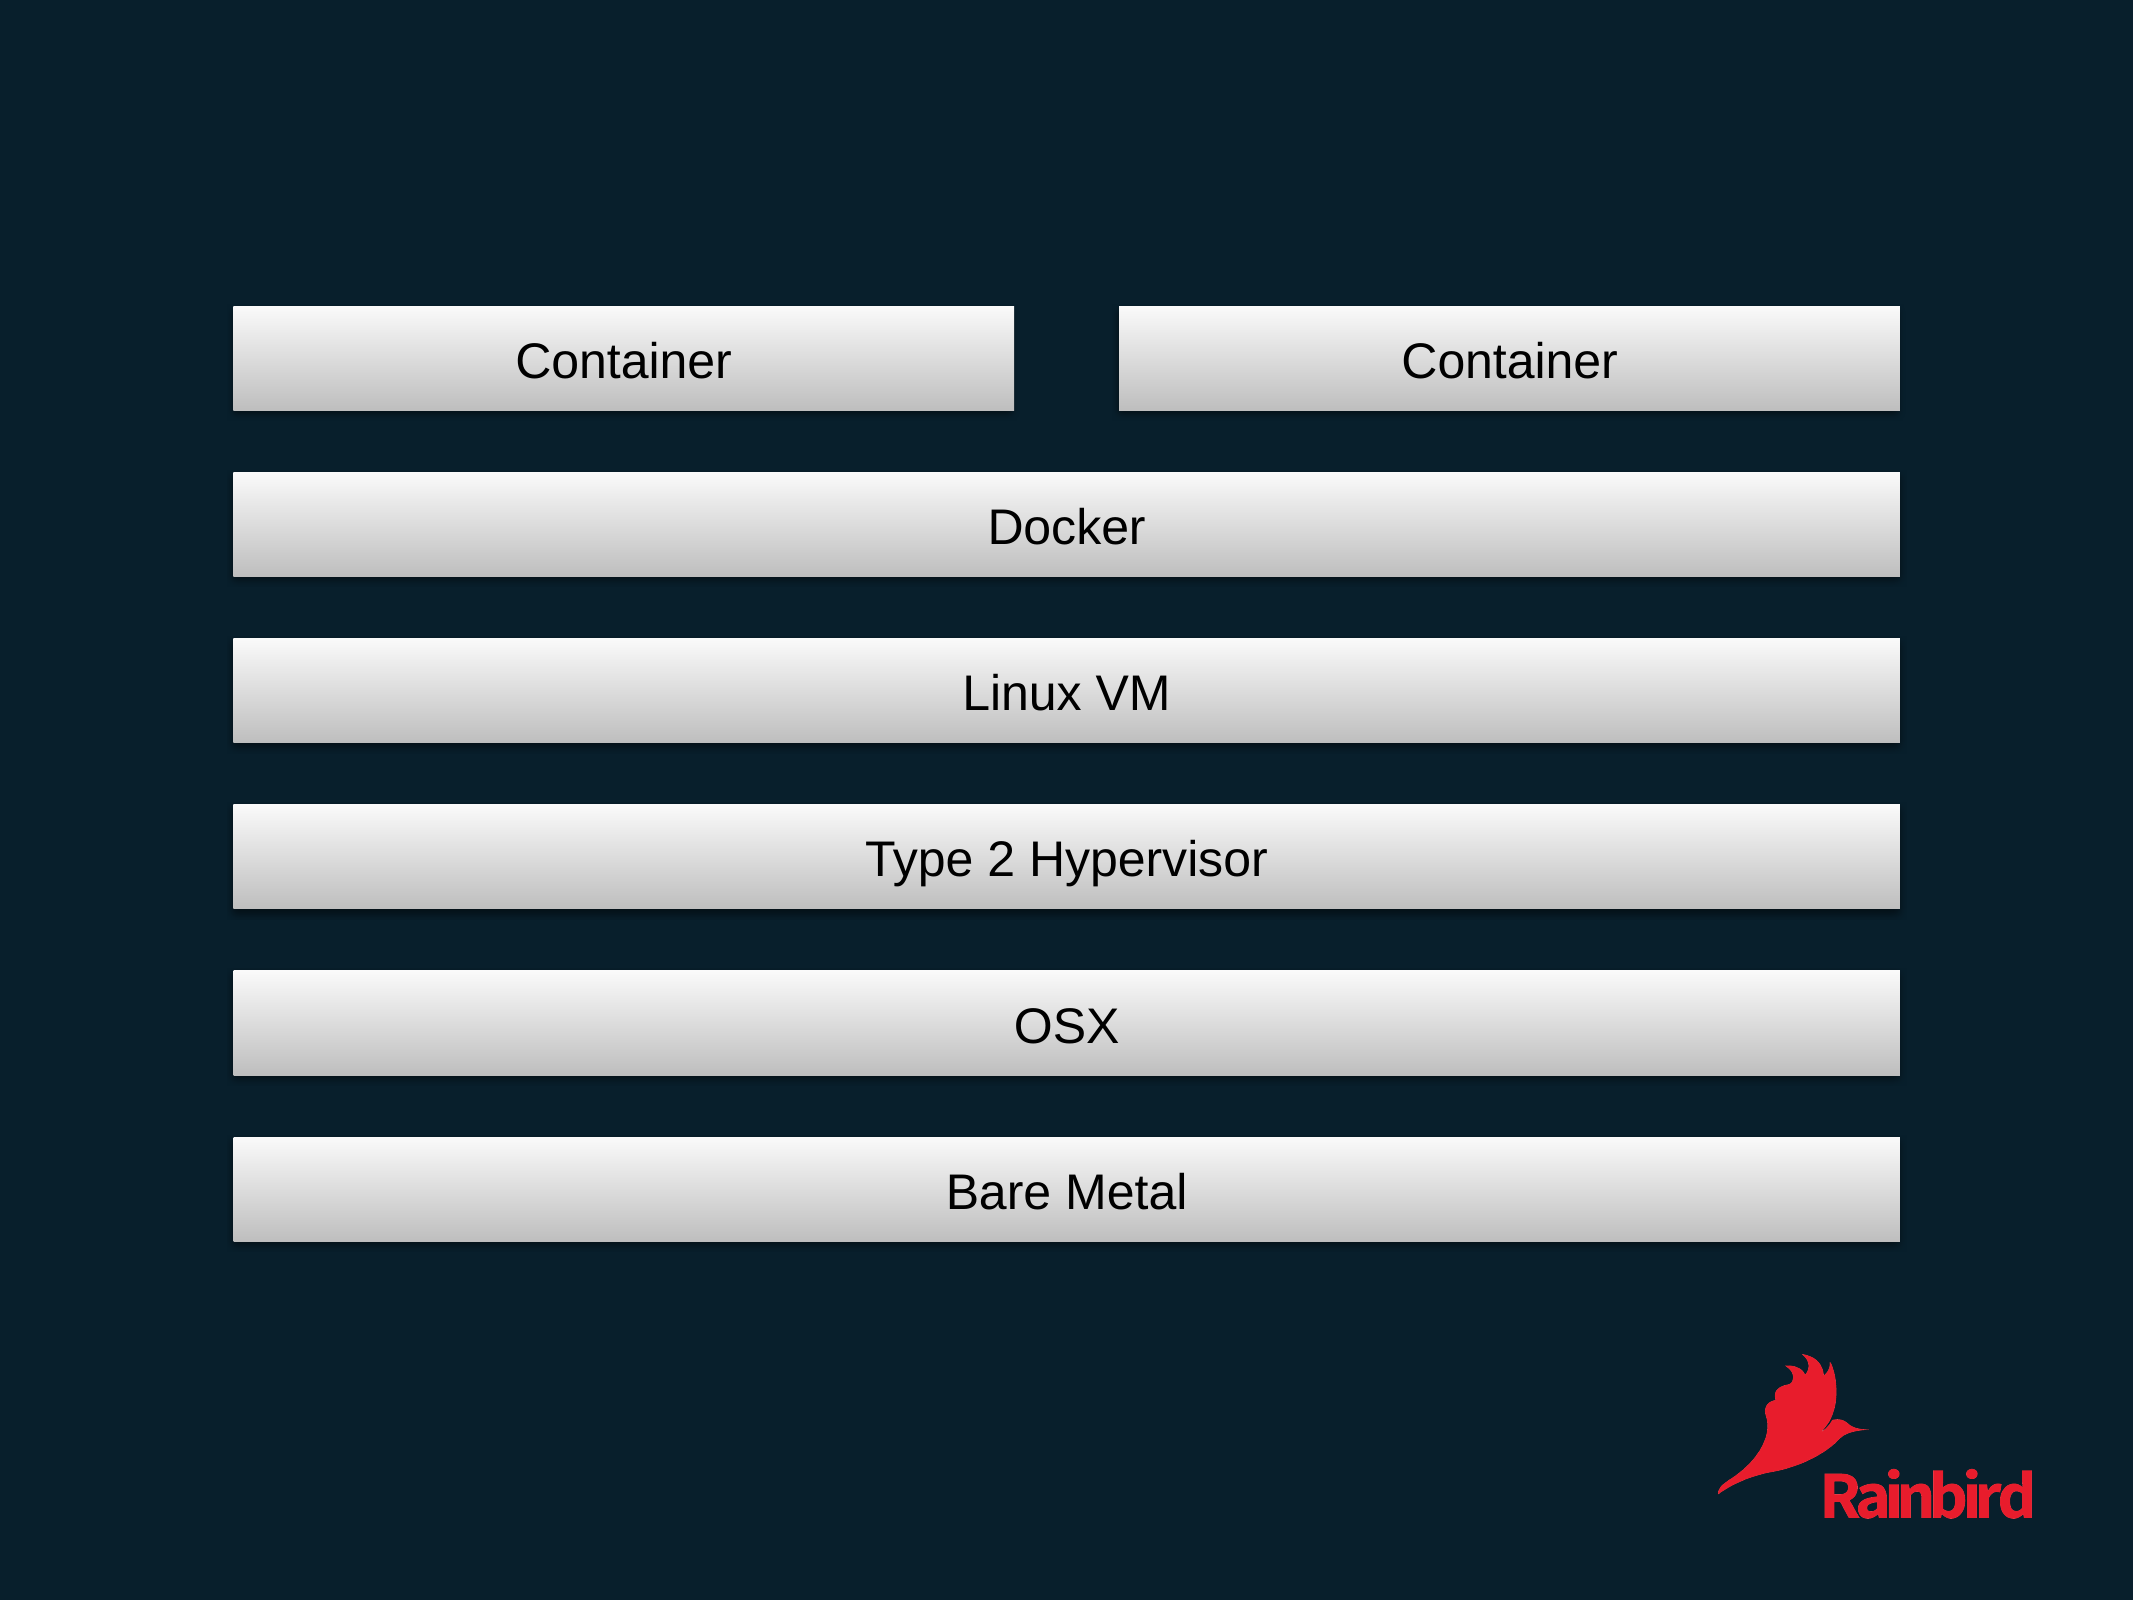

Container
Container
Docker
Linux VM
Type 2 Hypervisor
OSX
Bare Metal